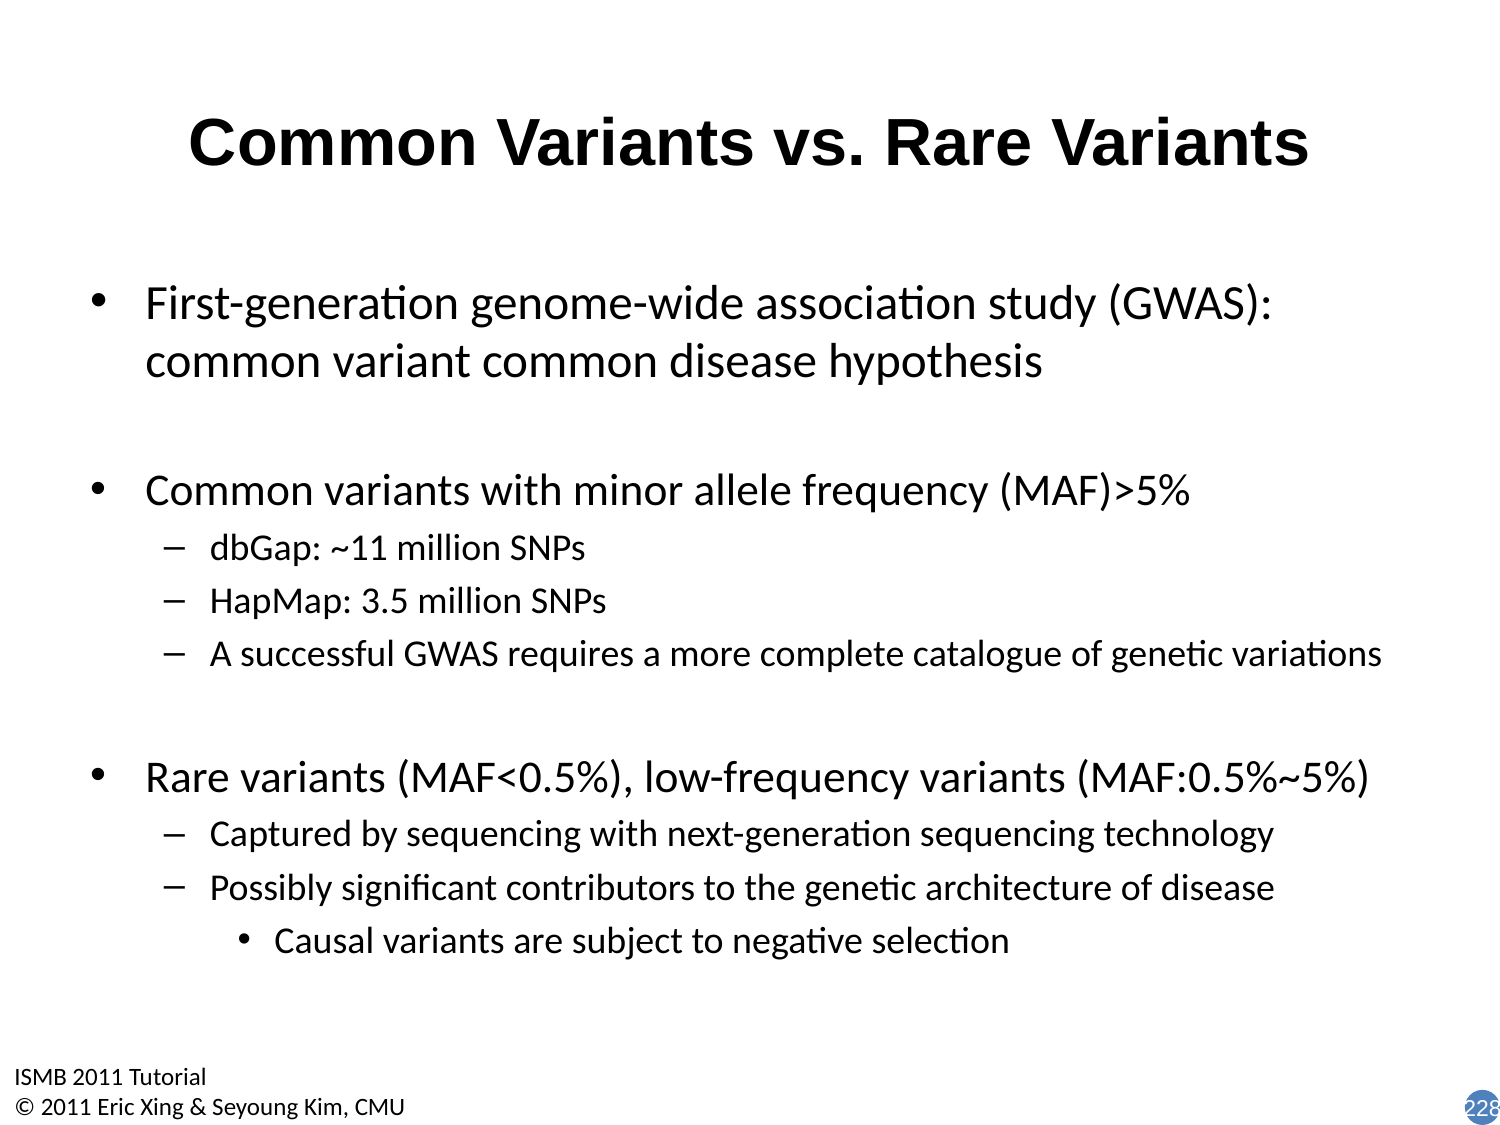

# Common Variants vs. Rare Variants
First-generation genome-wide association study (GWAS): common variant common disease hypothesis

Common variants with minor allele frequency (MAF)>5%
dbGap: ~11 million SNPs
HapMap: 3.5 million SNPs
A successful GWAS requires a more complete catalogue of genetic variations

Rare variants (MAF<0.5%), low-frequency variants (MAF:0.5%~5%)
Captured by sequencing with next-generation sequencing technology
Possibly significant contributors to the genetic architecture of disease
Causal variants are subject to negative selection